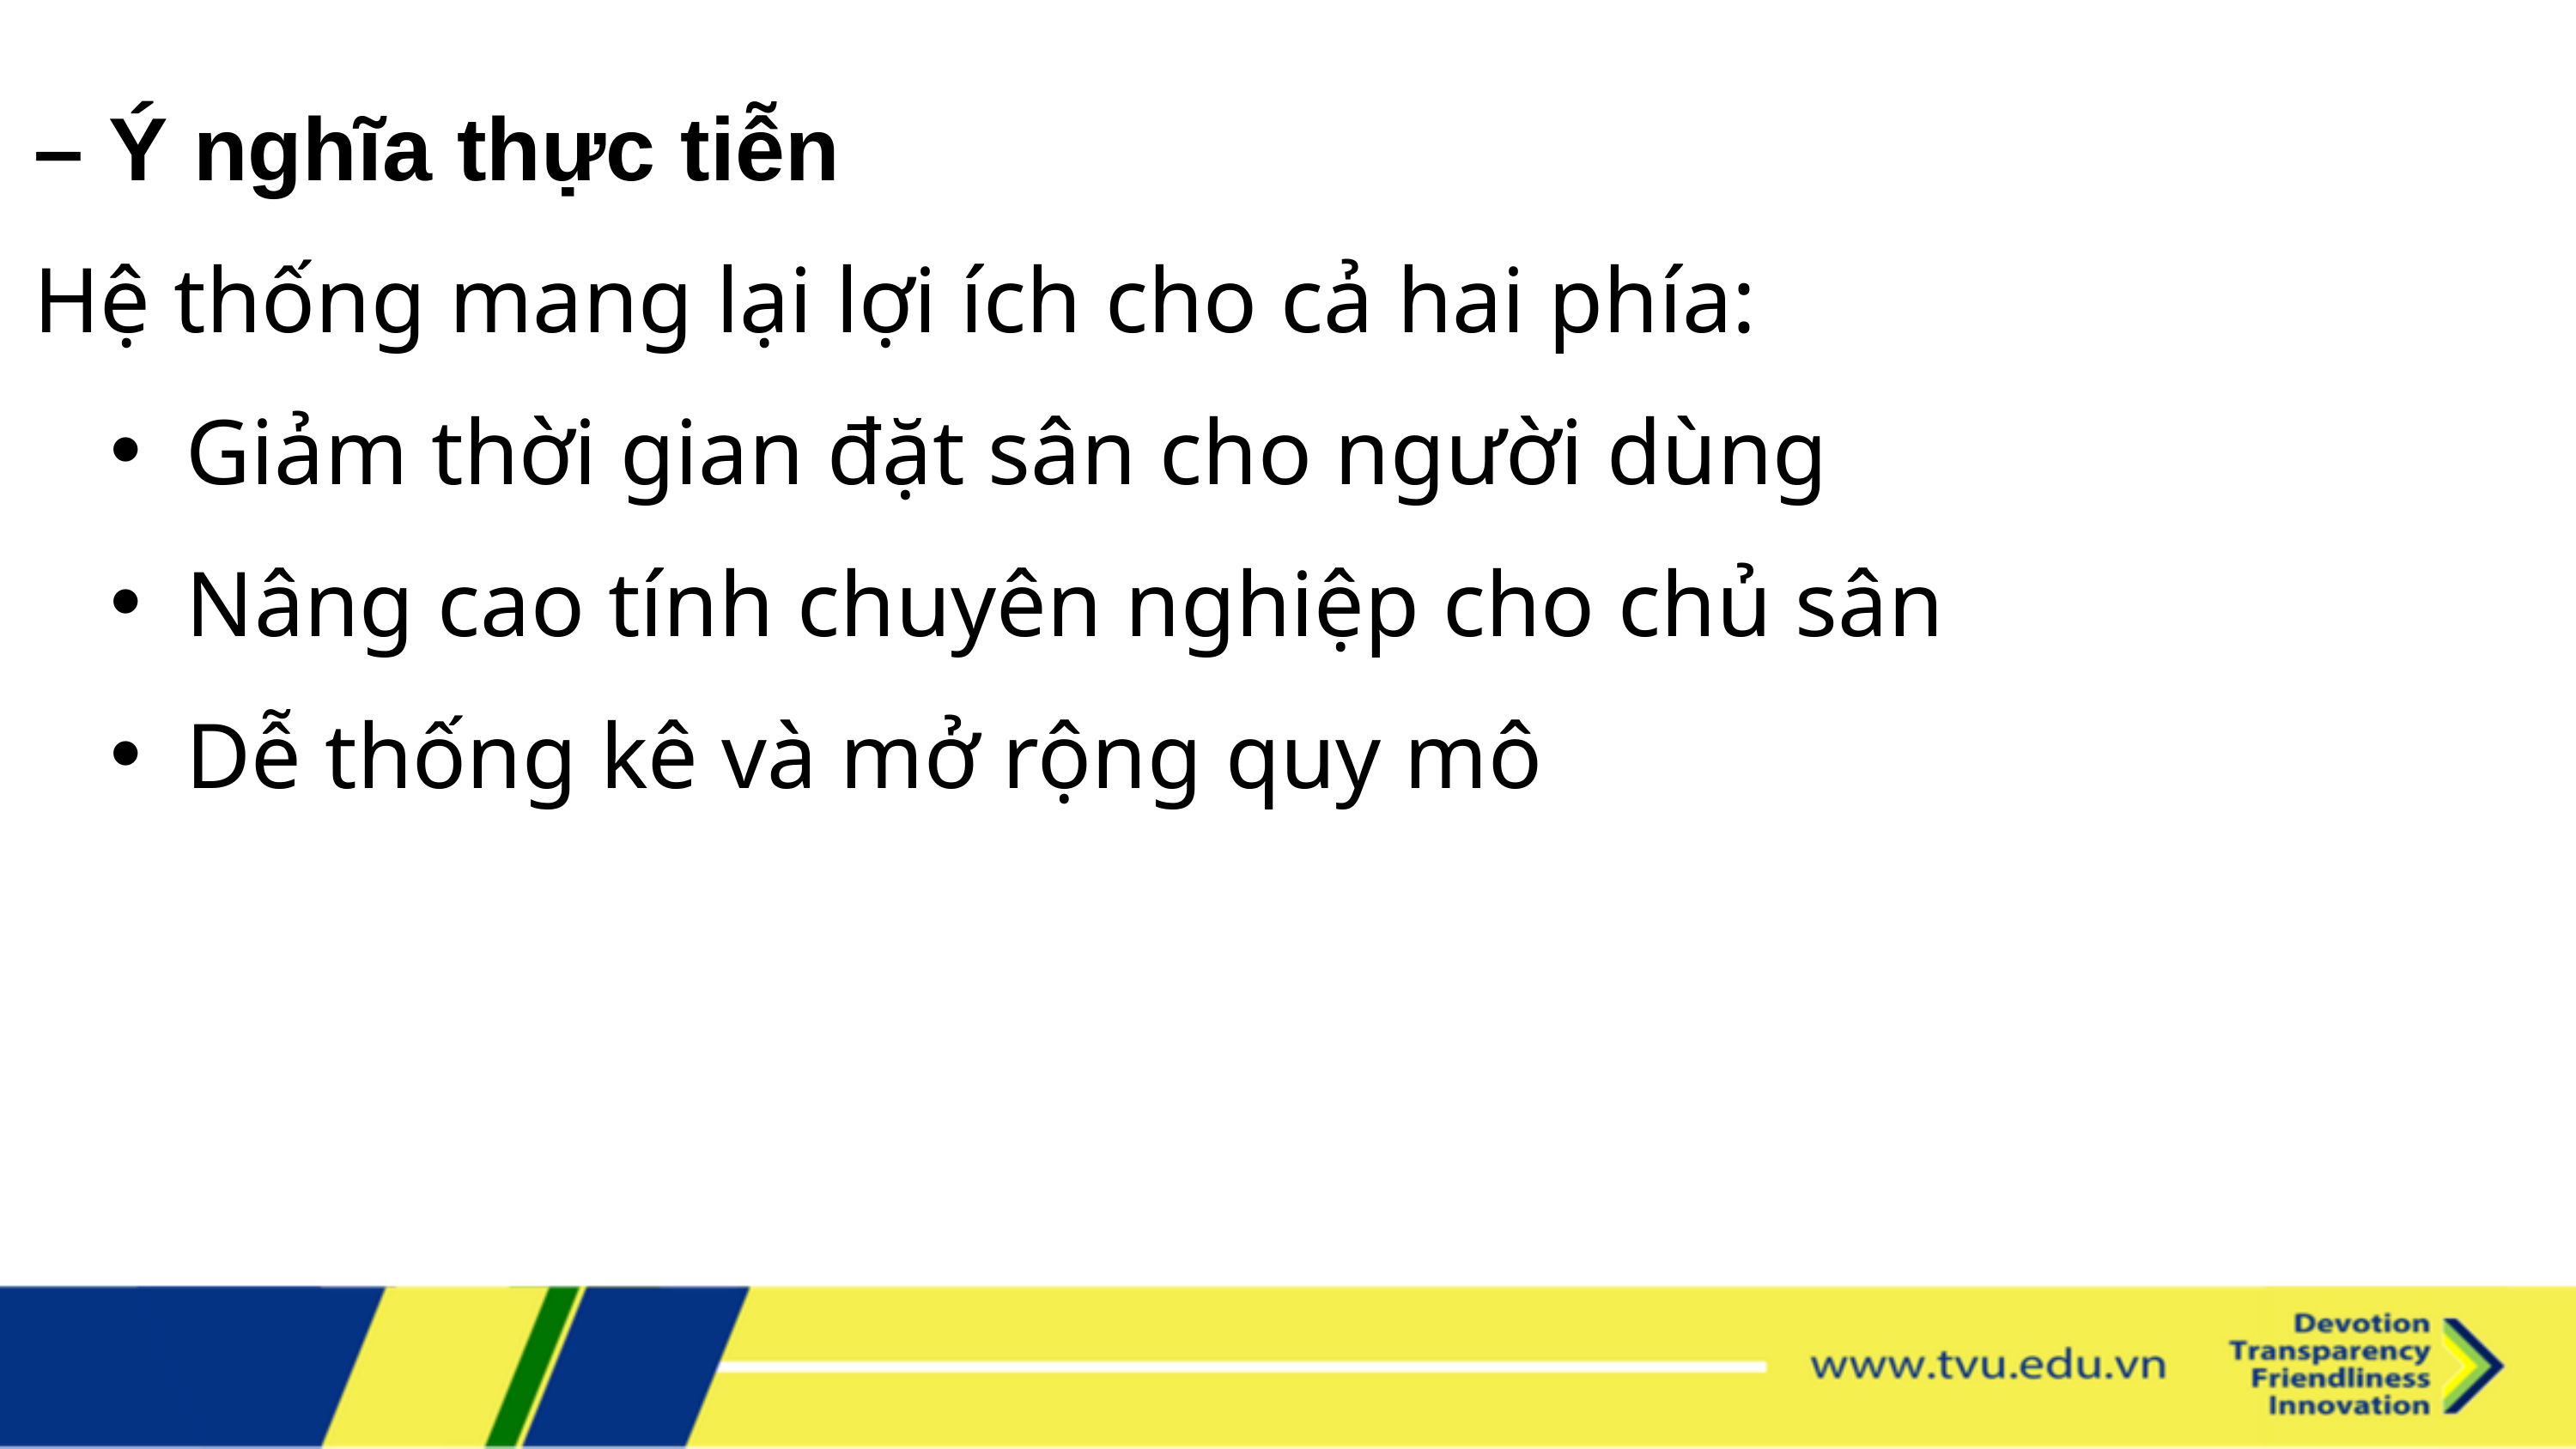

– Ý nghĩa thực tiễn
Hệ thống mang lại lợi ích cho cả hai phía:
Giảm thời gian đặt sân cho người dùng
Nâng cao tính chuyên nghiệp cho chủ sân
Dễ thống kê và mở rộng quy mô